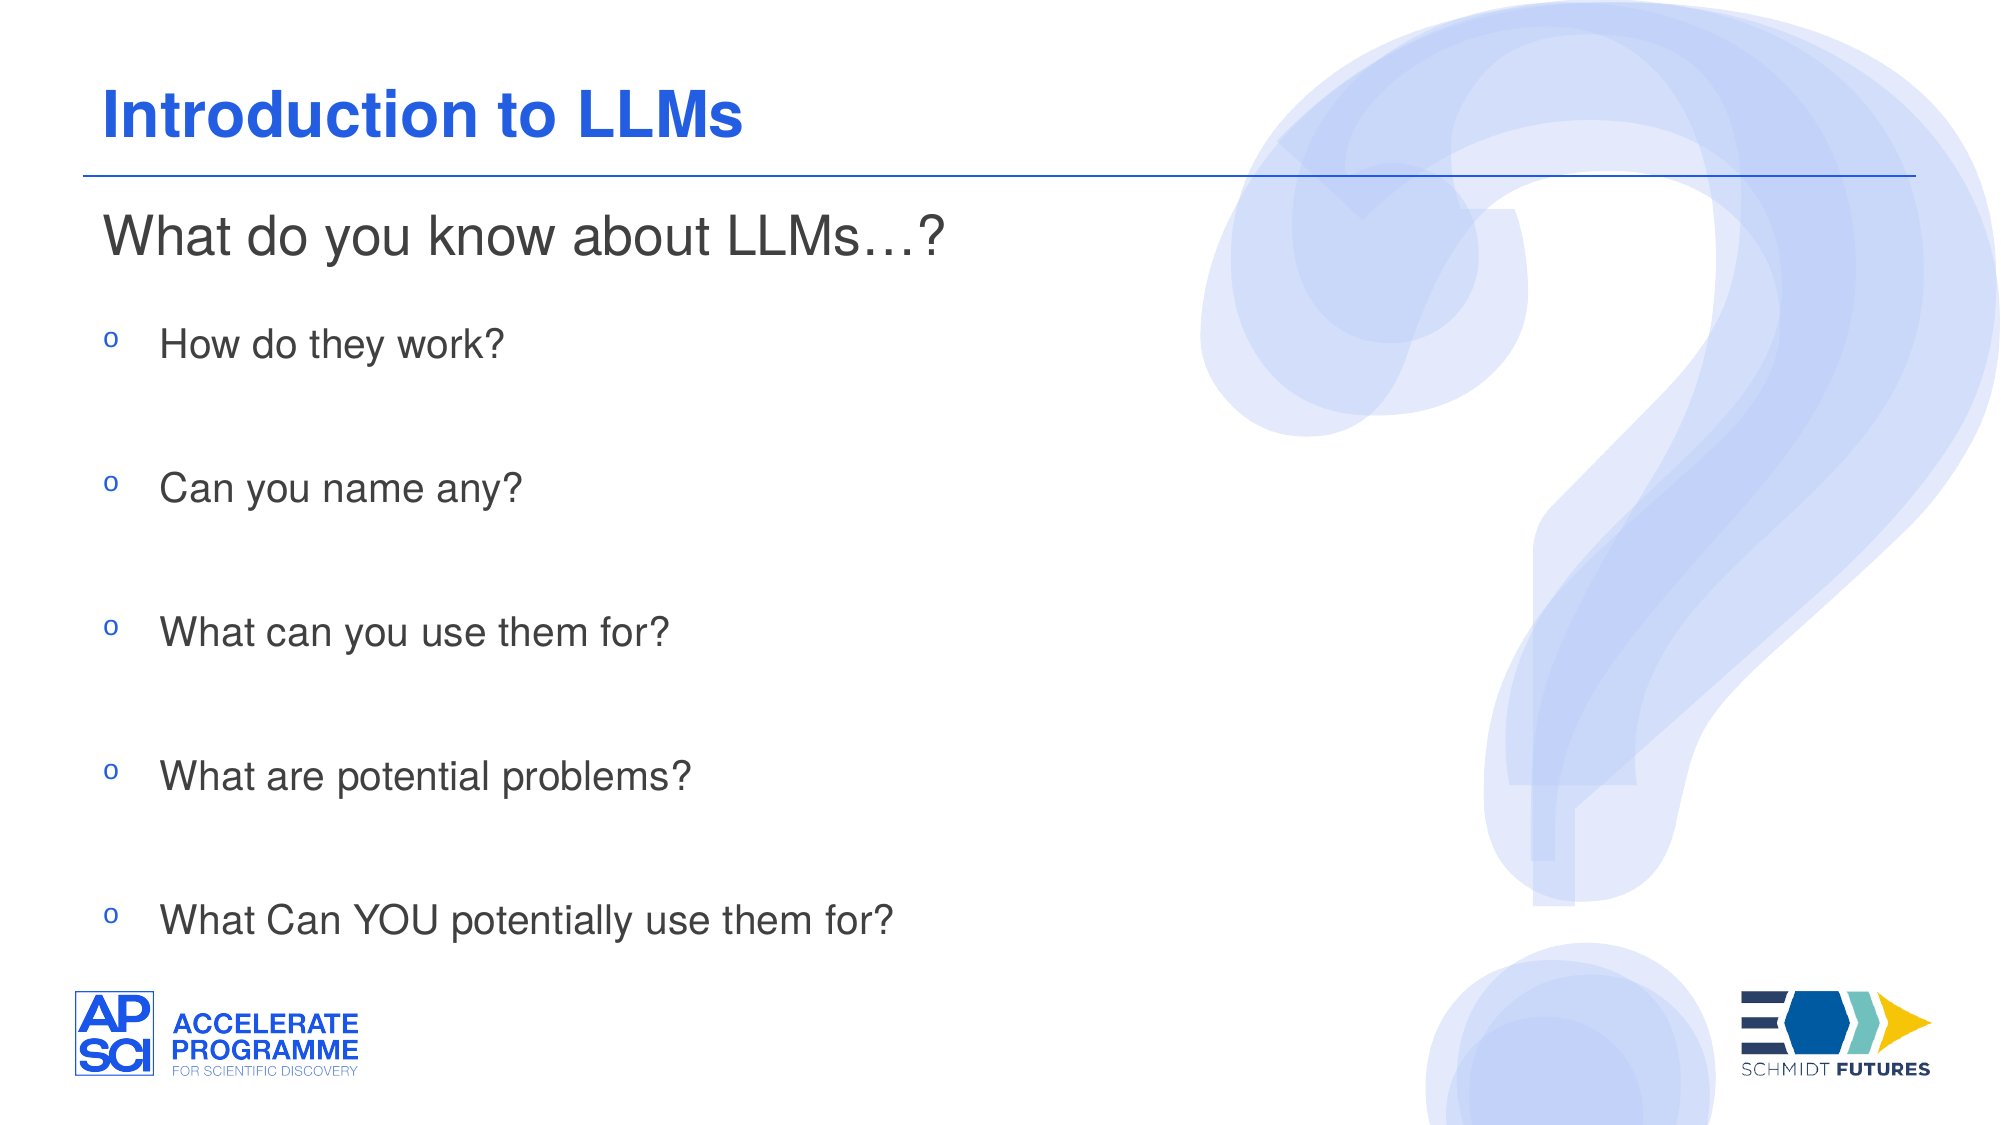

Introduction to LLMs
What do you know about LLMs…?
How do they work?

Can you name any?

What can you use them for?

What are potential problems?

What Can YOU potentially use them for?